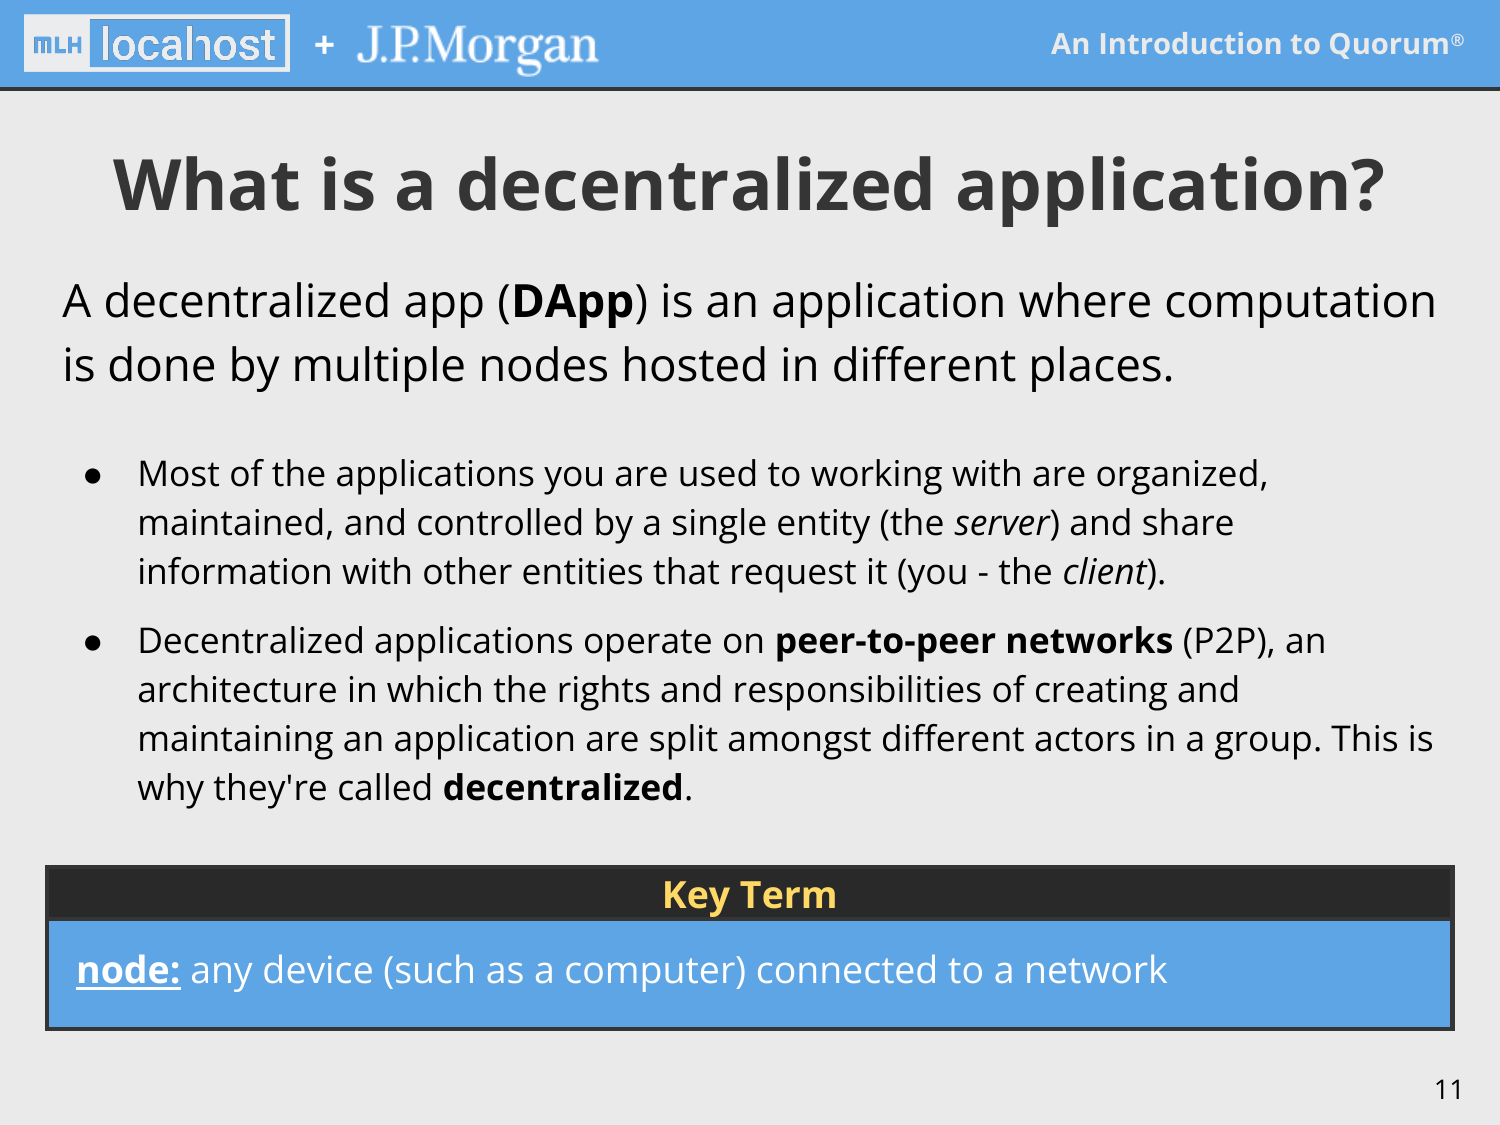

What is a decentralized application?
A decentralized app (DApp) is an application where computation is done by multiple nodes hosted in different places.

Most of the applications you are used to working with are organized, maintained, and controlled by a single entity (the server) and share information with other entities that request it (you - the client).
Decentralized applications operate on peer-to-peer networks (P2P), an architecture in which the rights and responsibilities of creating and maintaining an application are split amongst different actors in a group. This is why they're called decentralized.
Key Term

node: any device (such as a computer) connected to a network
11